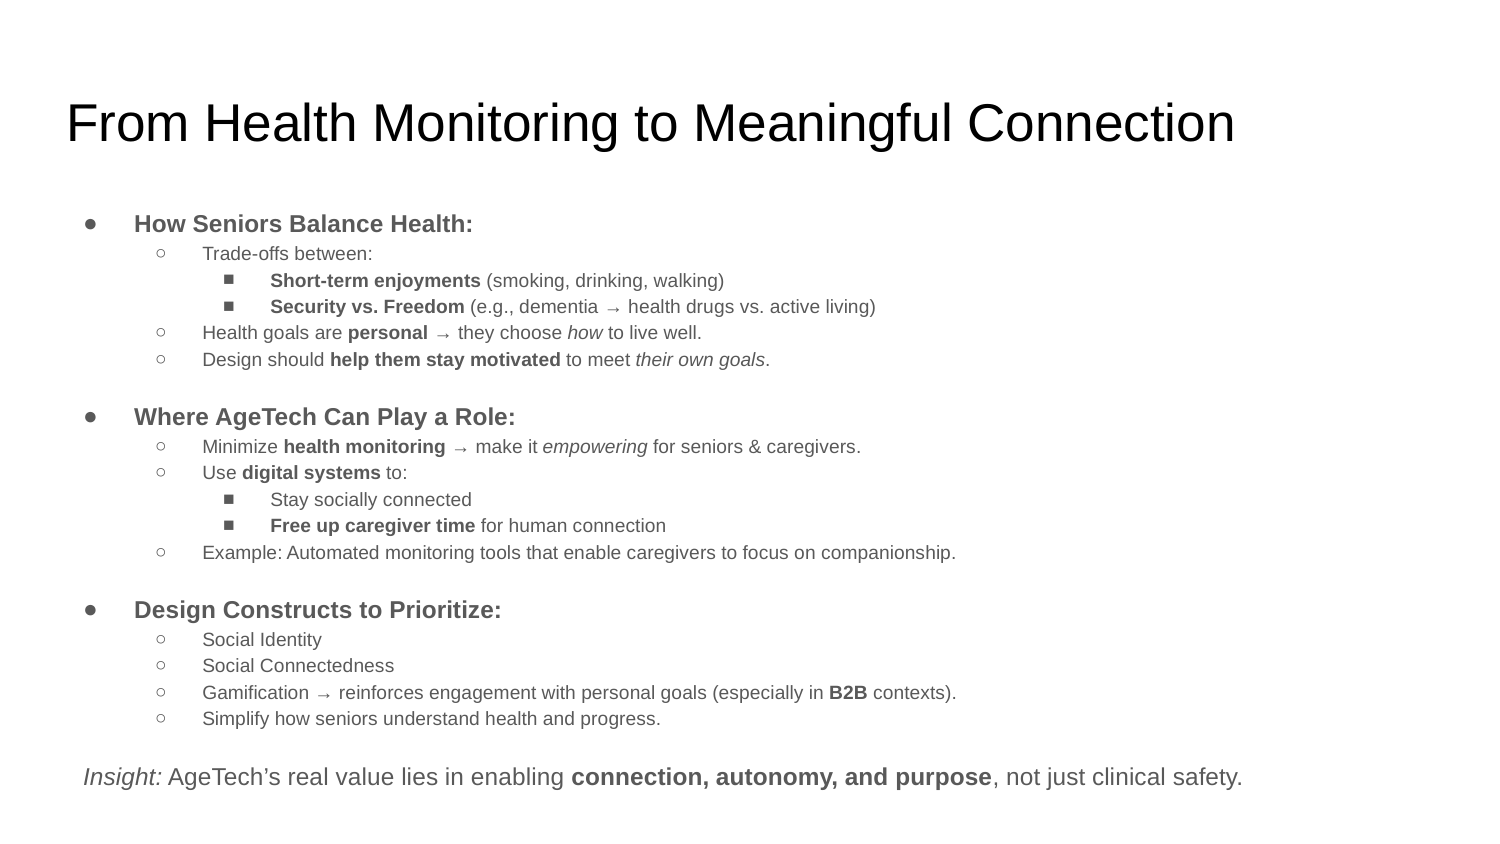

# From Health Monitoring to Meaningful Connection
How Seniors Balance Health:
Trade-offs between:
Short-term enjoyments (smoking, drinking, walking)
Security vs. Freedom (e.g., dementia → health drugs vs. active living)
Health goals are personal → they choose how to live well.
Design should help them stay motivated to meet their own goals.

Where AgeTech Can Play a Role:
Minimize health monitoring → make it empowering for seniors & caregivers.
Use digital systems to:
Stay socially connected
Free up caregiver time for human connection
Example: Automated monitoring tools that enable caregivers to focus on companionship.

Design Constructs to Prioritize:
Social Identity
Social Connectedness
Gamification → reinforces engagement with personal goals (especially in B2B contexts).
Simplify how seniors understand health and progress.

Insight: AgeTech’s real value lies in enabling connection, autonomy, and purpose, not just clinical safety.